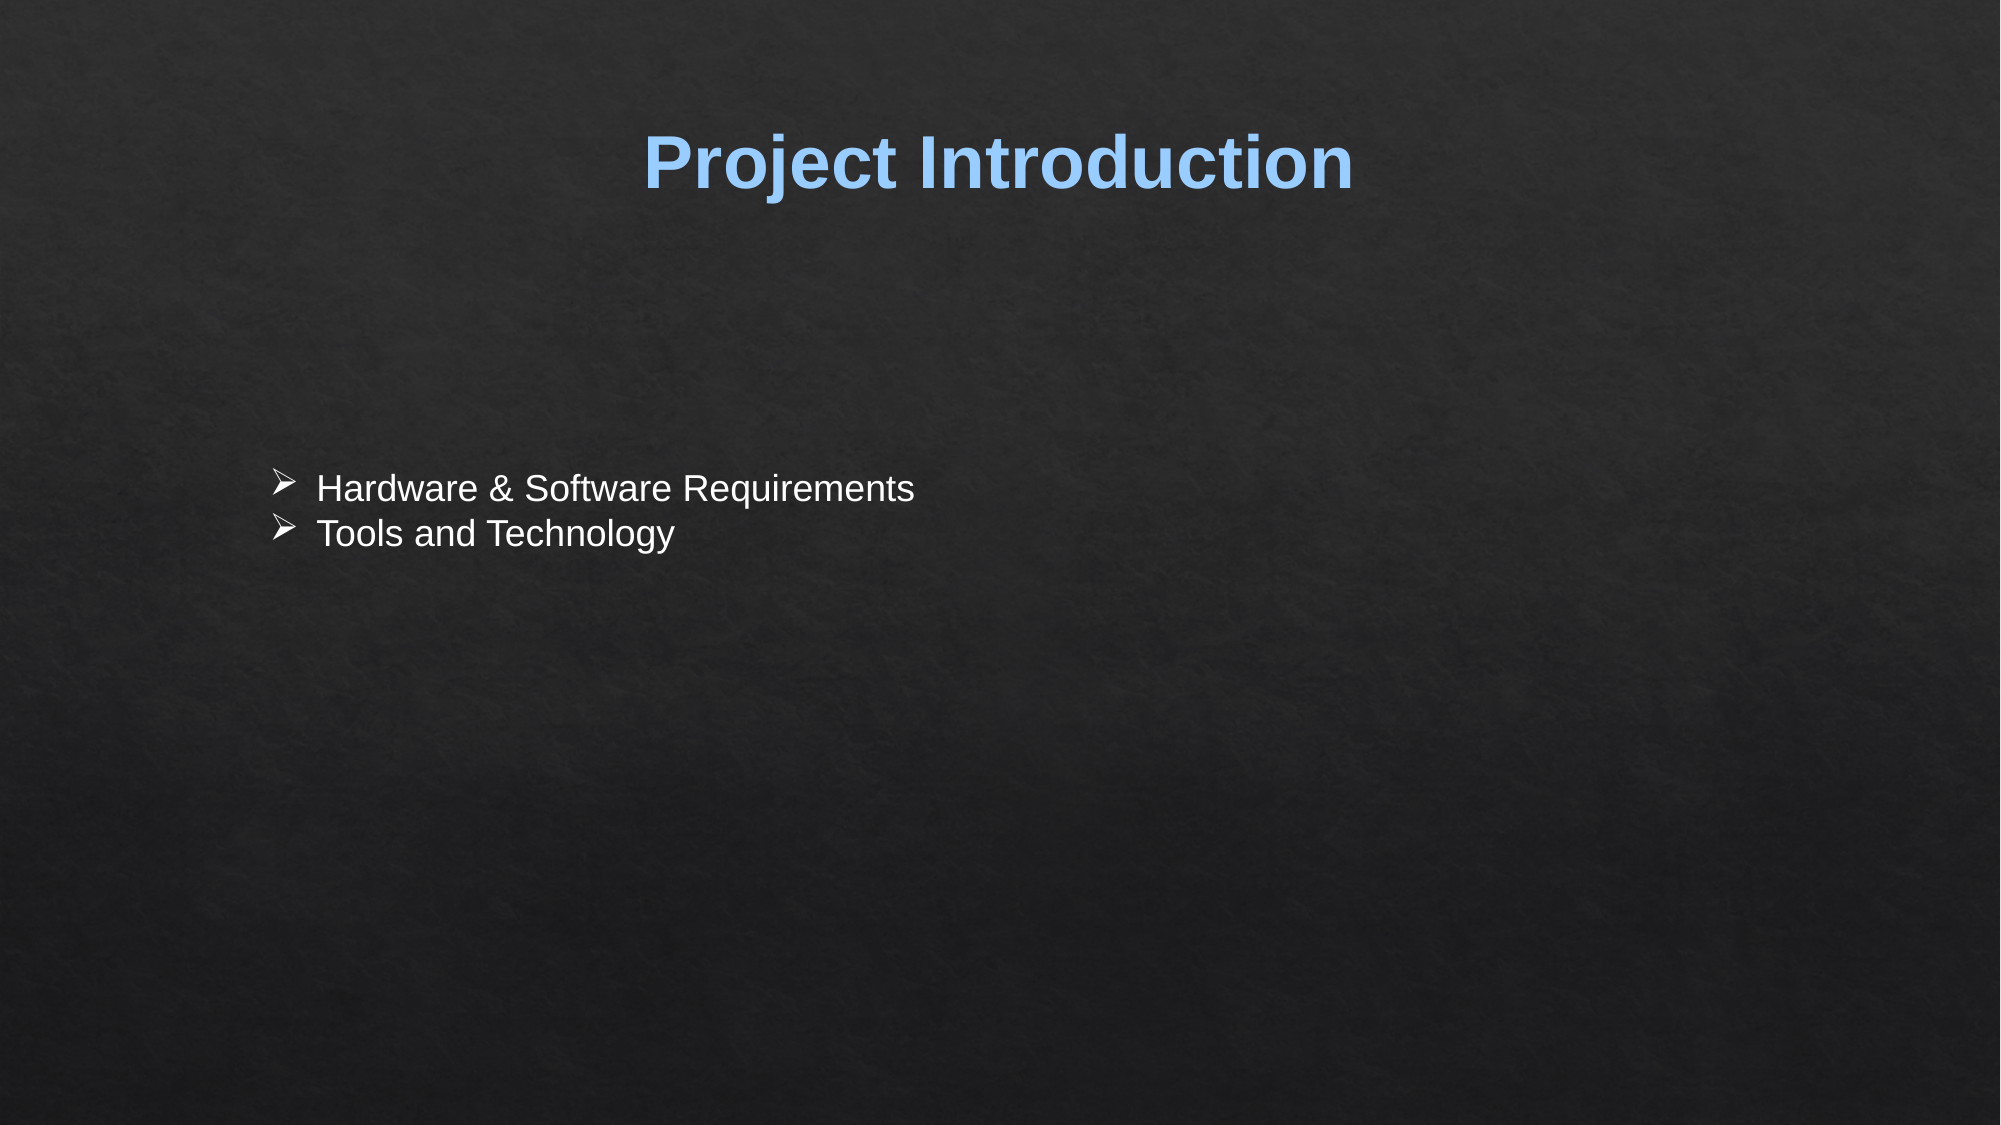

Project Introduction
Hardware & Software Requirements
Tools and Technology